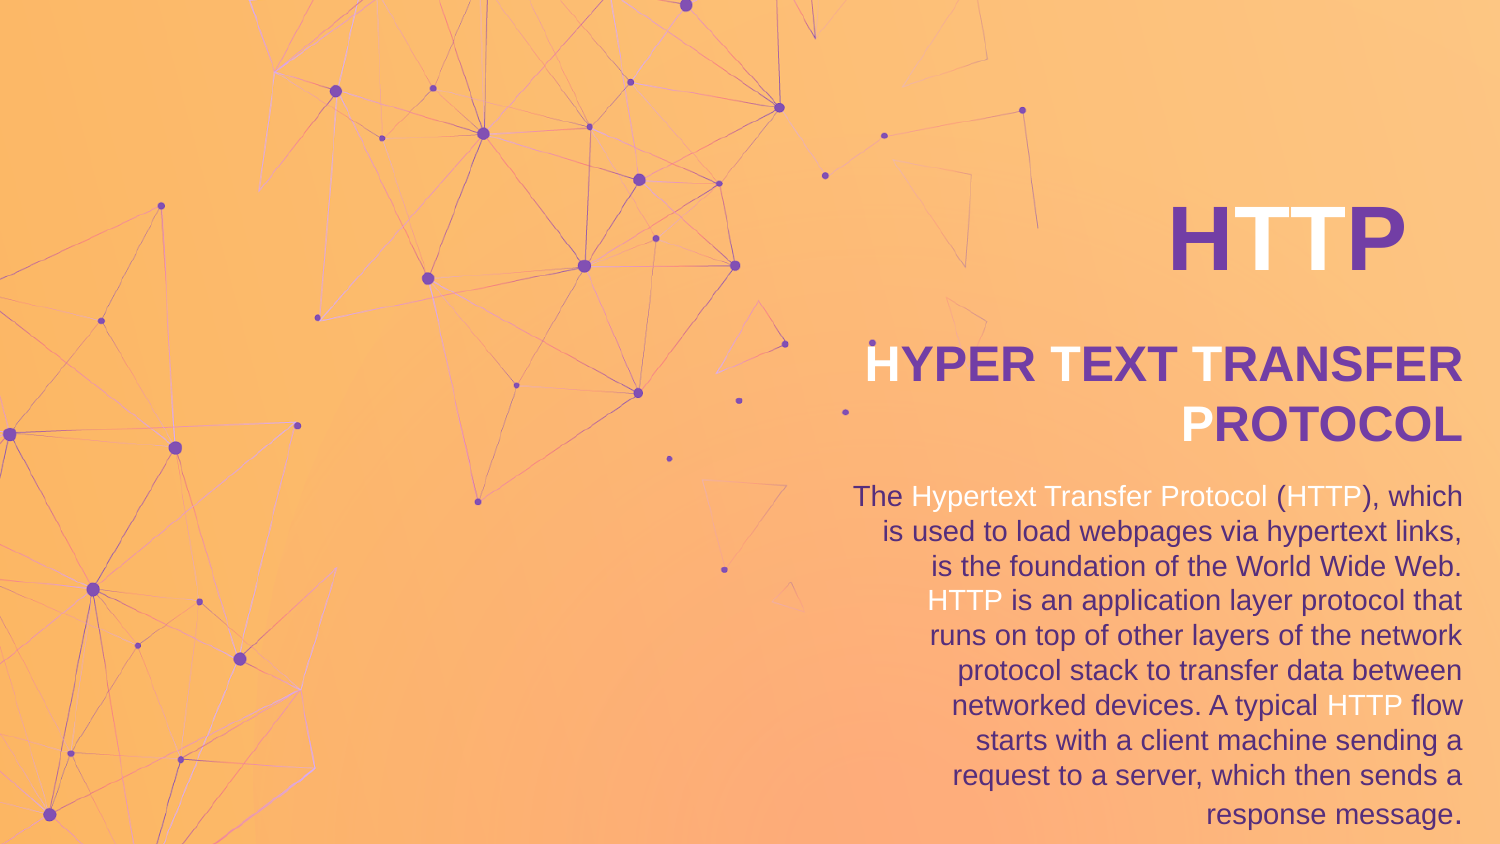

HTTP
# HYPER TEXT TRANSFER PROTOCOL
The Hypertext Transfer Protocol (HTTP), which is used to load webpages via hypertext links, is the foundation of the World Wide Web. HTTP is an application layer protocol that runs on top of other layers of the network protocol stack to transfer data between networked devices. A typical HTTP flow starts with a client machine sending a request to a server, which then sends a response message.